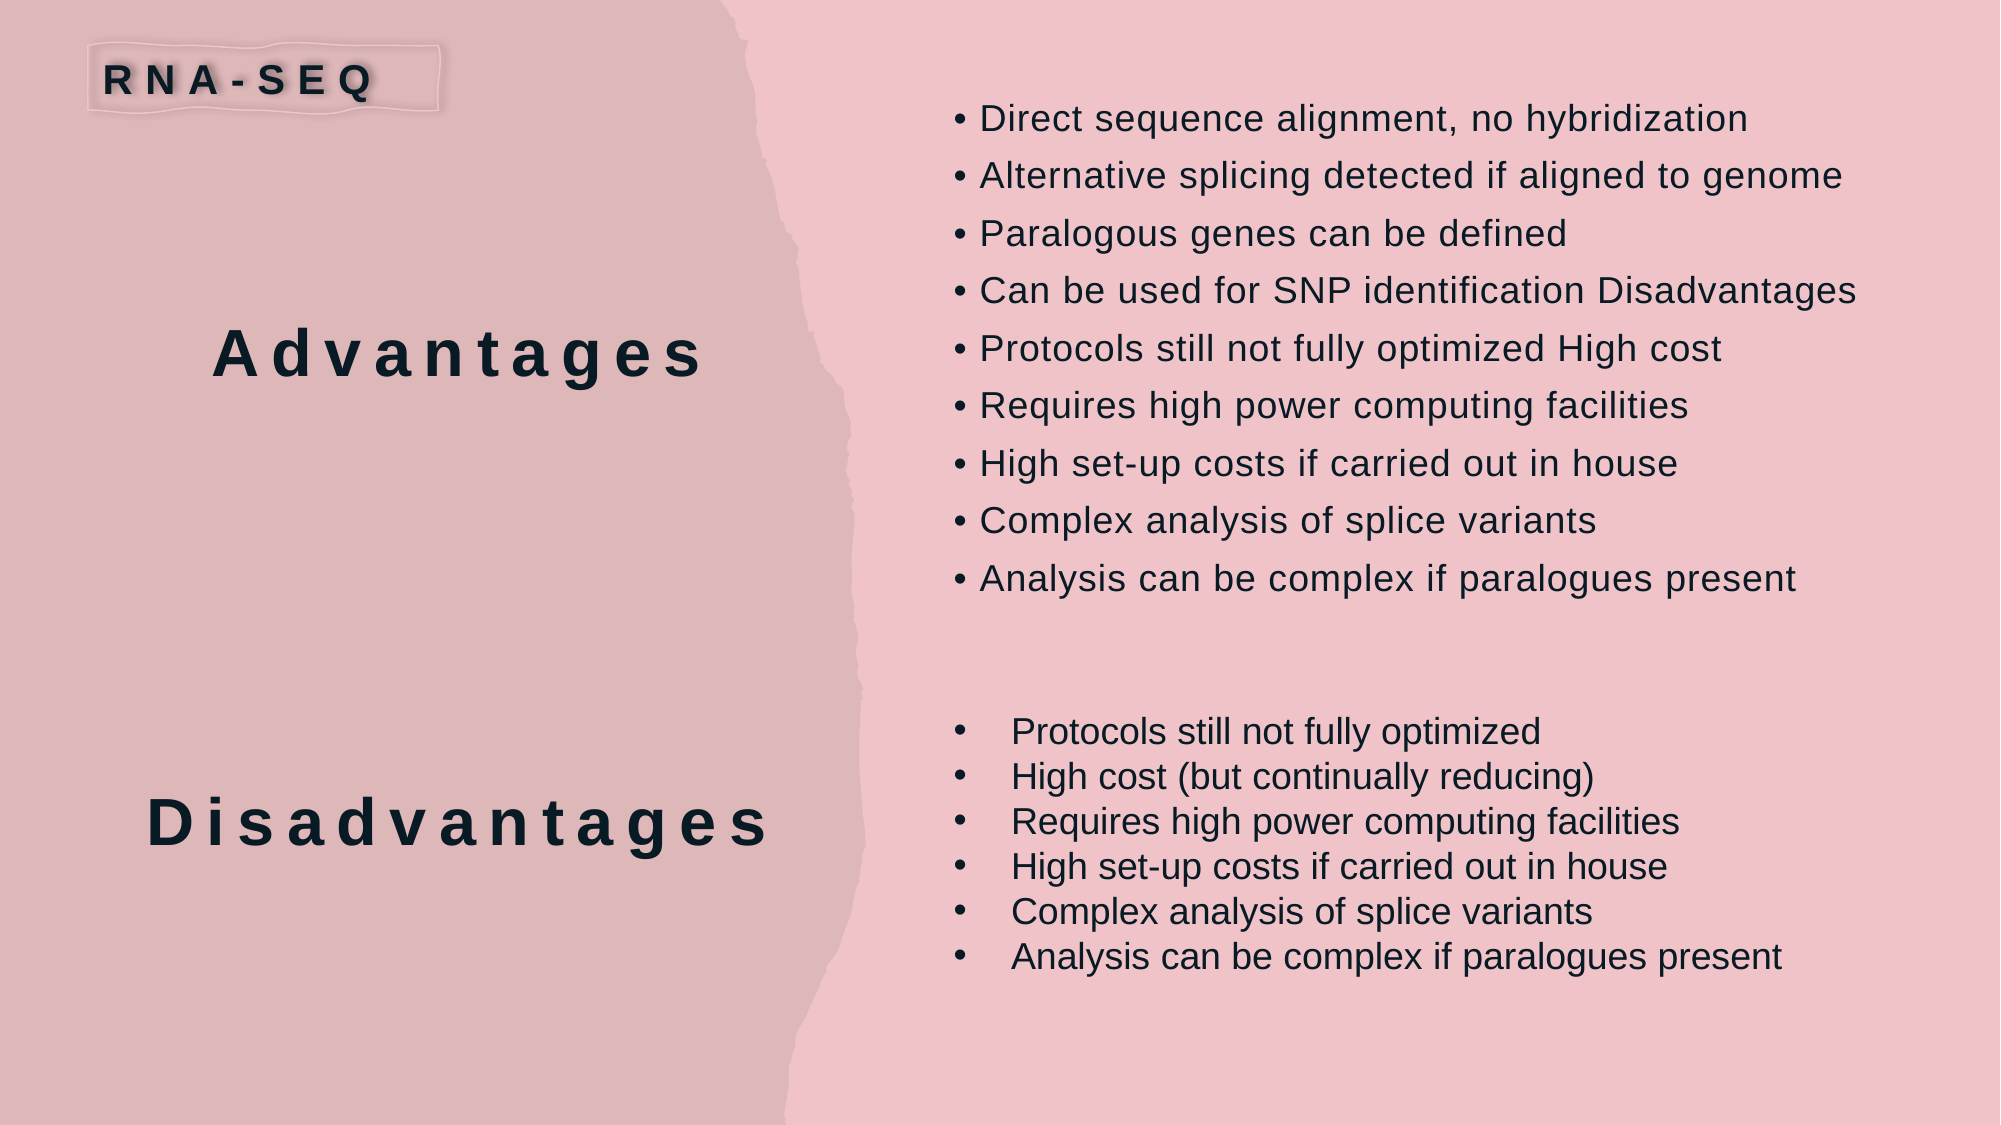

RNA-seq
• Direct sequence alignment, no hybridization
• Alternative splicing detected if aligned to genome
• Paralogous genes can be defined
• Can be used for SNP identification Disadvantages
• Protocols still not fully optimized High cost
• Requires high power computing facilities
• High set-up costs if carried out in house
• Complex analysis of splice variants
• Analysis can be complex if paralogues present
Advantages
 Protocols still not fully optimized
 High cost (but continually reducing)
 Requires high power computing facilities
 High set-up costs if carried out in house
 Complex analysis of splice variants
 Analysis can be complex if paralogues present
Disadvantages